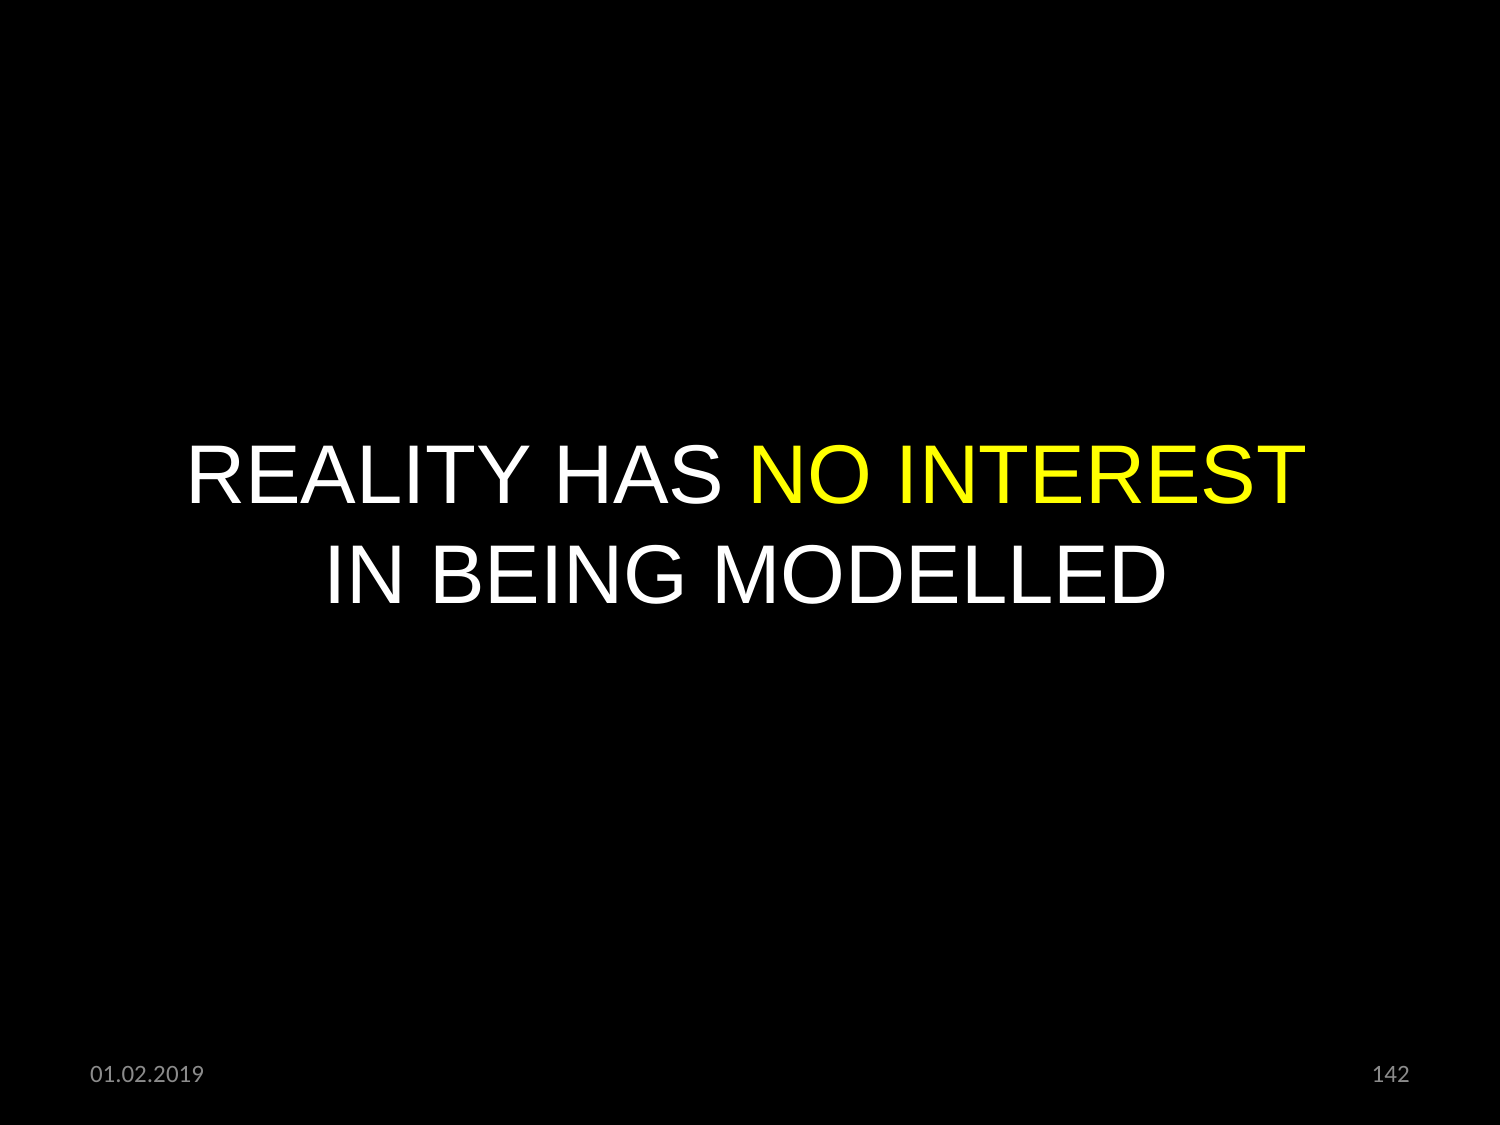

REALITY HAS NO INTEREST IN BEING MODELLED
01.02.2019
142